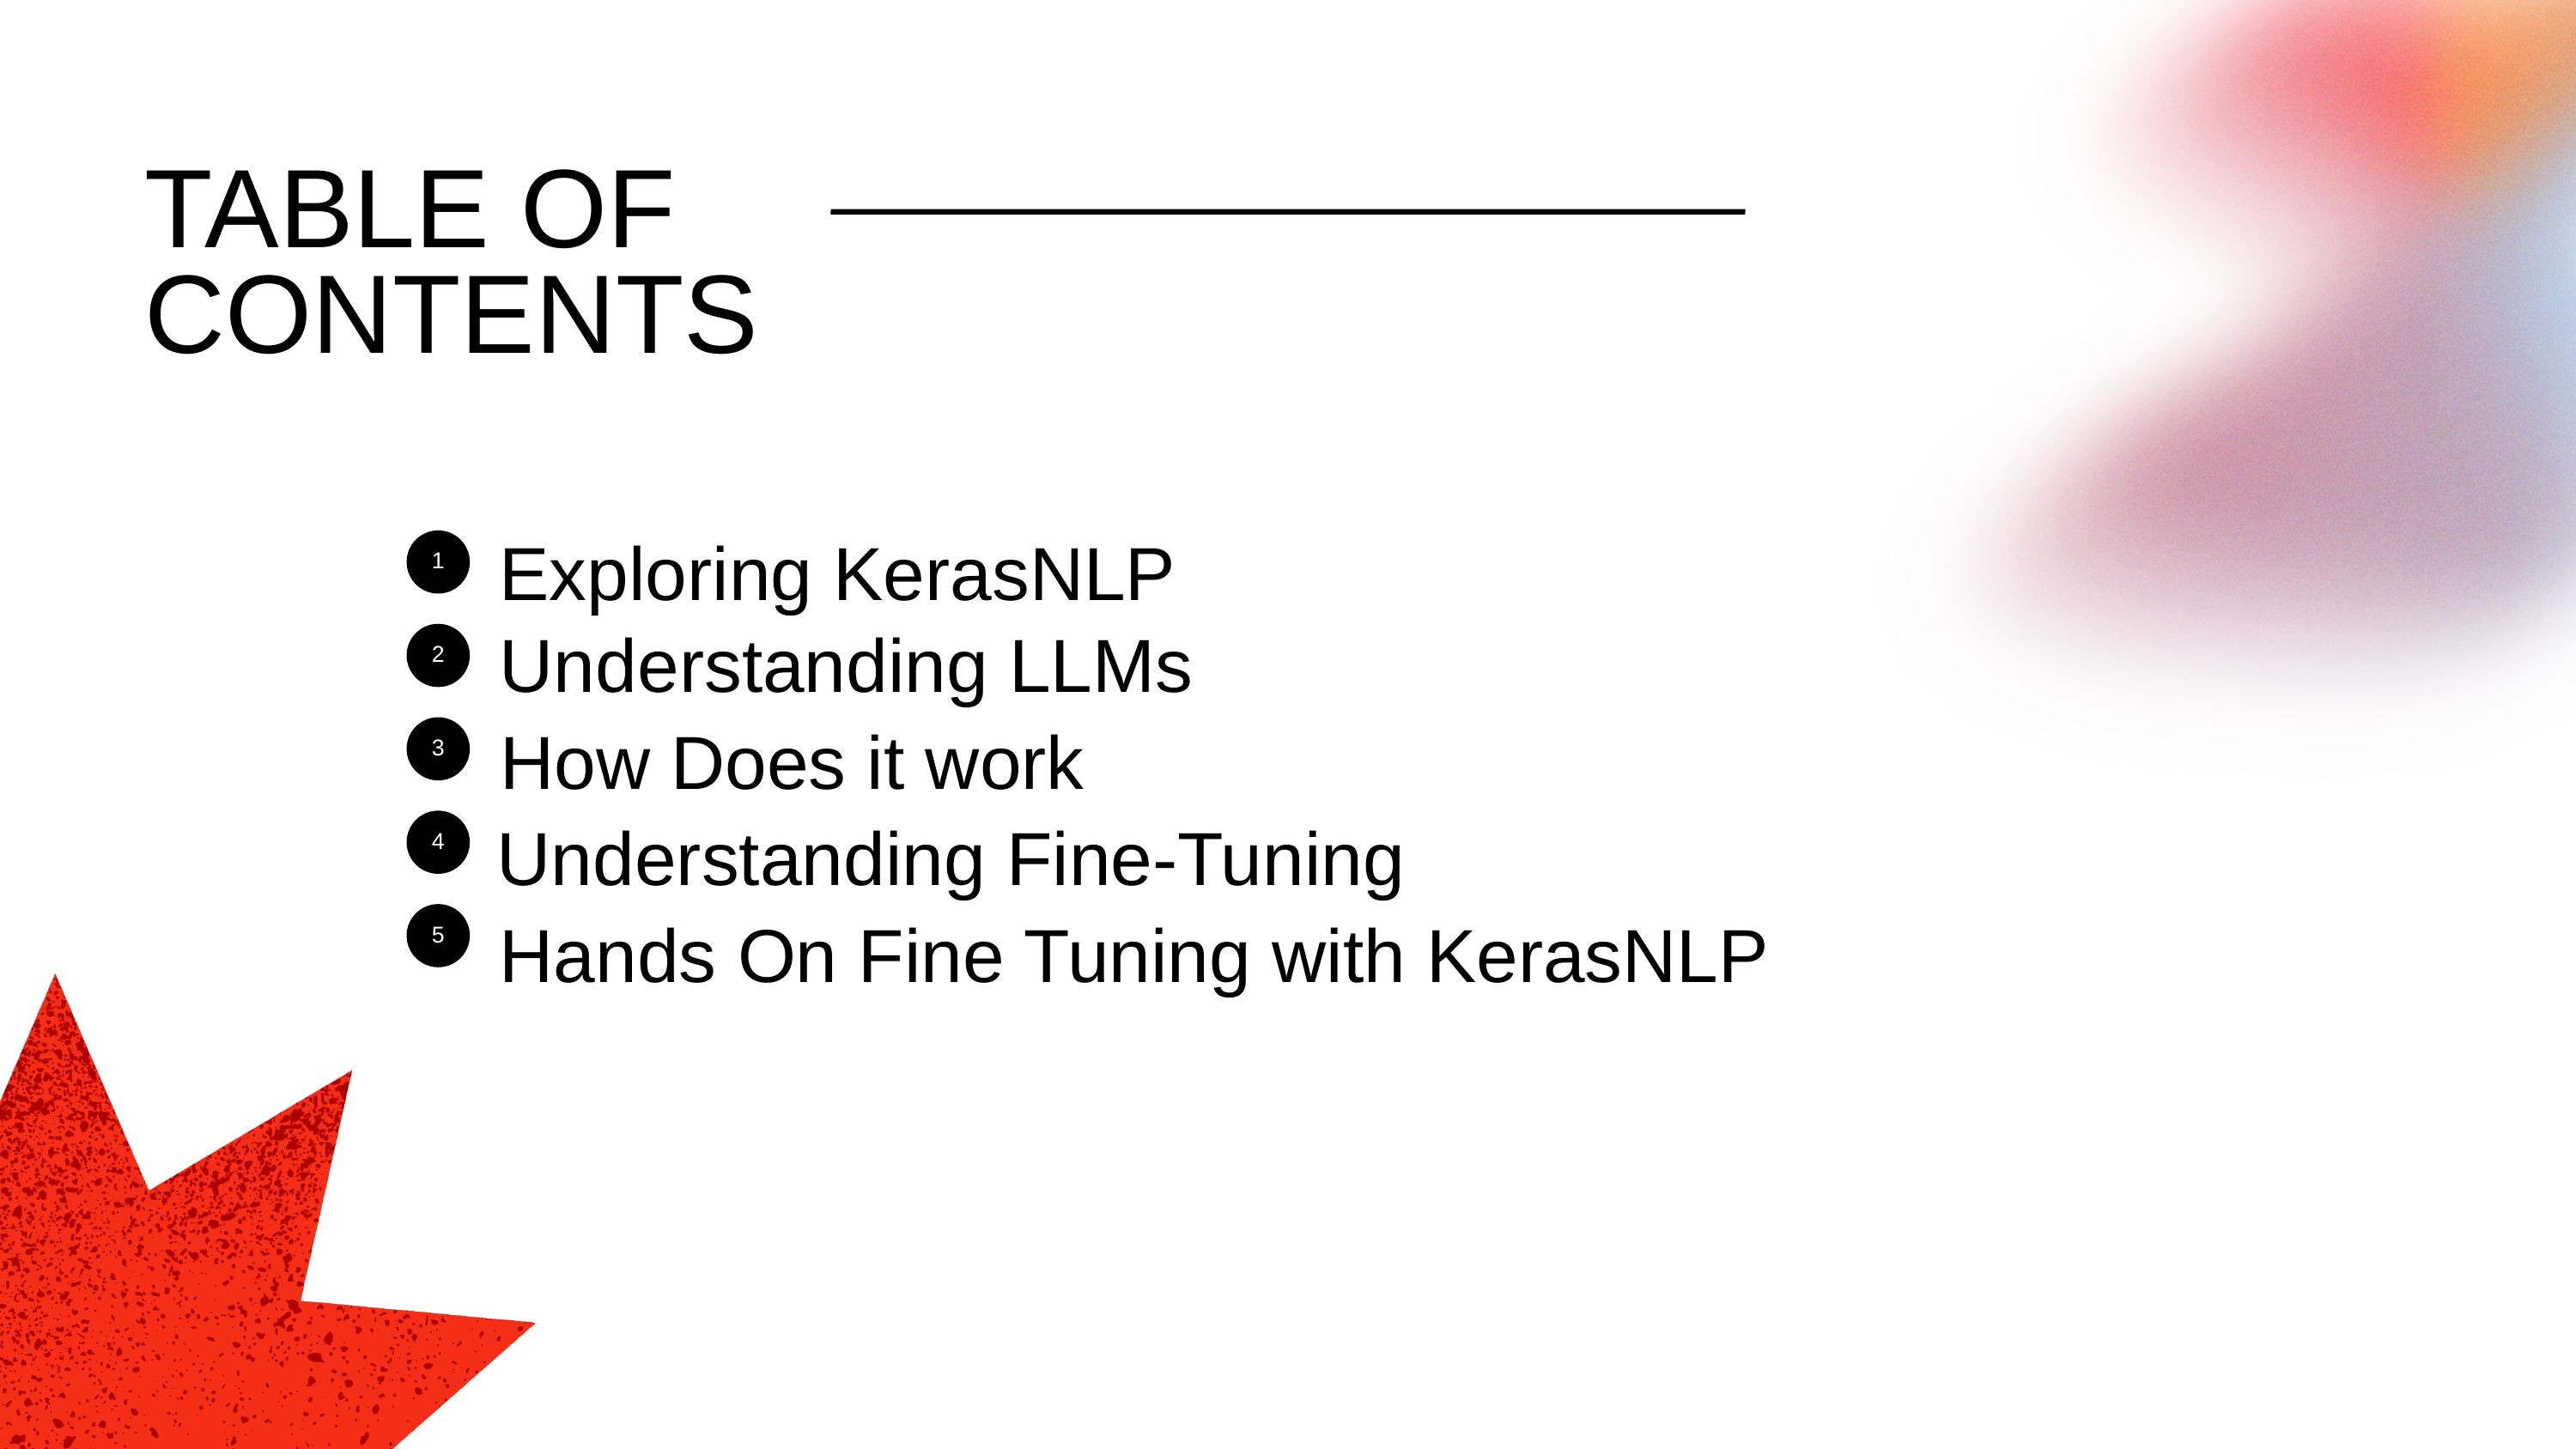

TABLE OF CONTENTS

1
Exploring KerasNLP

2
Understanding LLMs

3
How Does it work

4
Understanding Fine-Tuning

5
Hands On Fine Tuning with KerasNLP